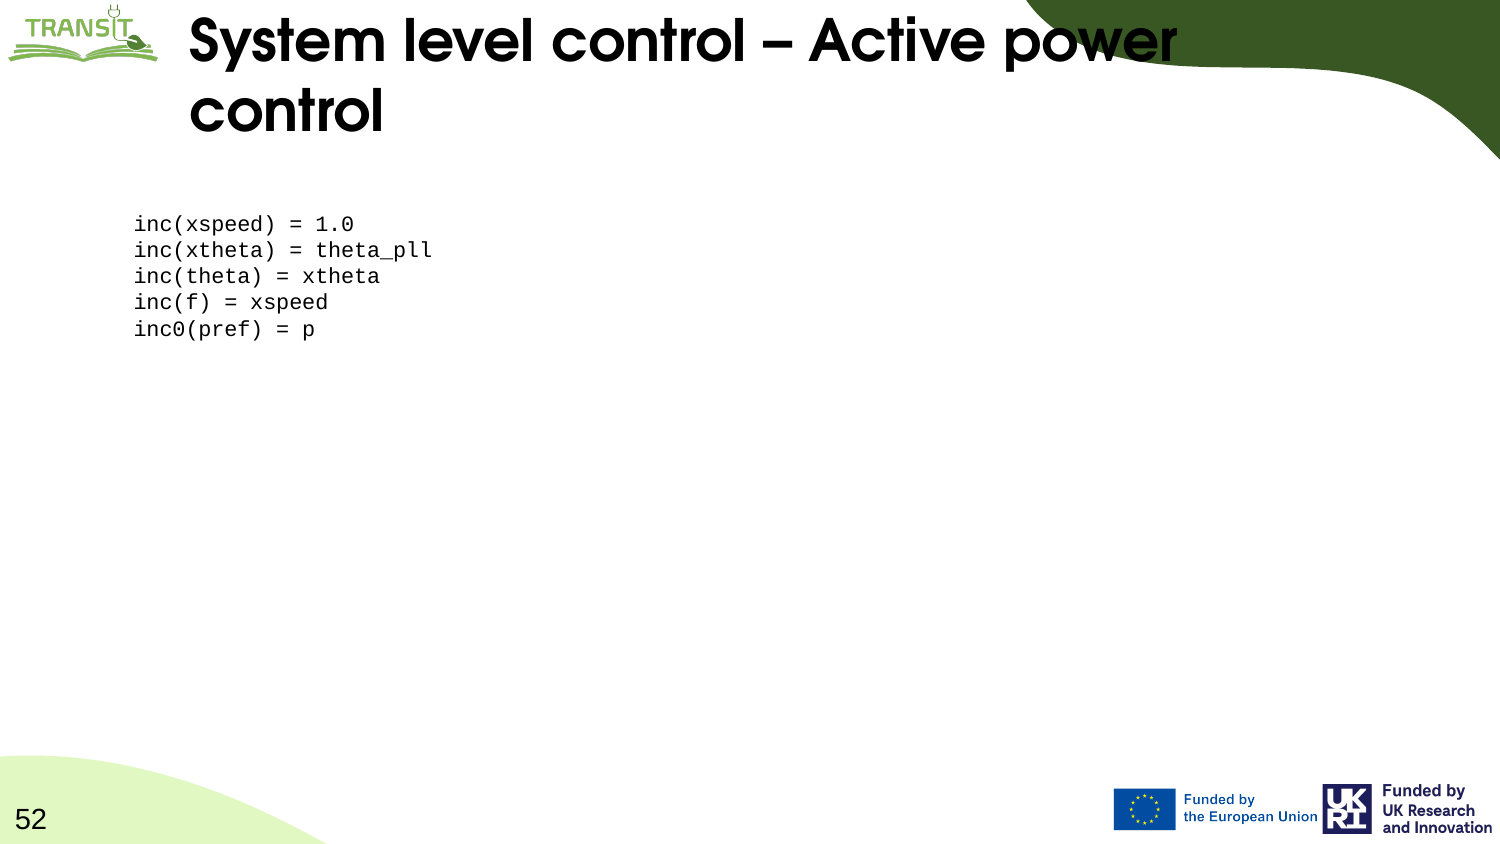

# System level control – Active power control
inc(xspeed) = 1.0
inc(xtheta) = theta_pll
inc(theta) = xtheta
inc(f) = xspeed
inc0(pref) = p